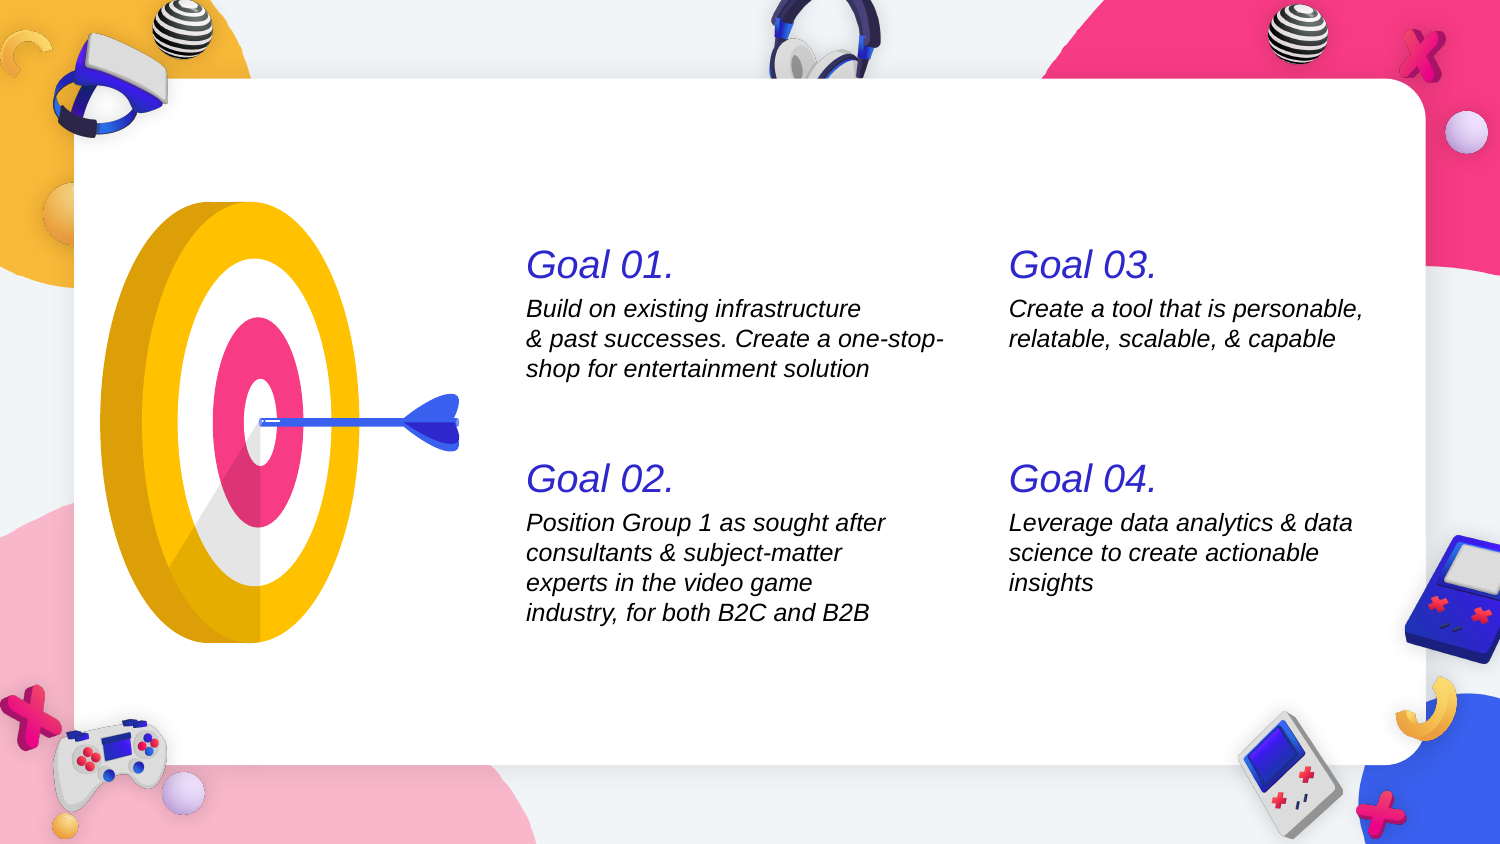

Goal 01.
Goal 03.
Build on existing infrastructure
& past successes. Create a one-stop-shop for entertainment solution
Create a tool that is personable, relatable, scalable, & capable
Goal 02.
Goal 04.
Position Group 1 as sought after consultants & subject-matter experts in the video game industry, for both B2C and B2B

Leverage data analytics & data science to create actionable insights